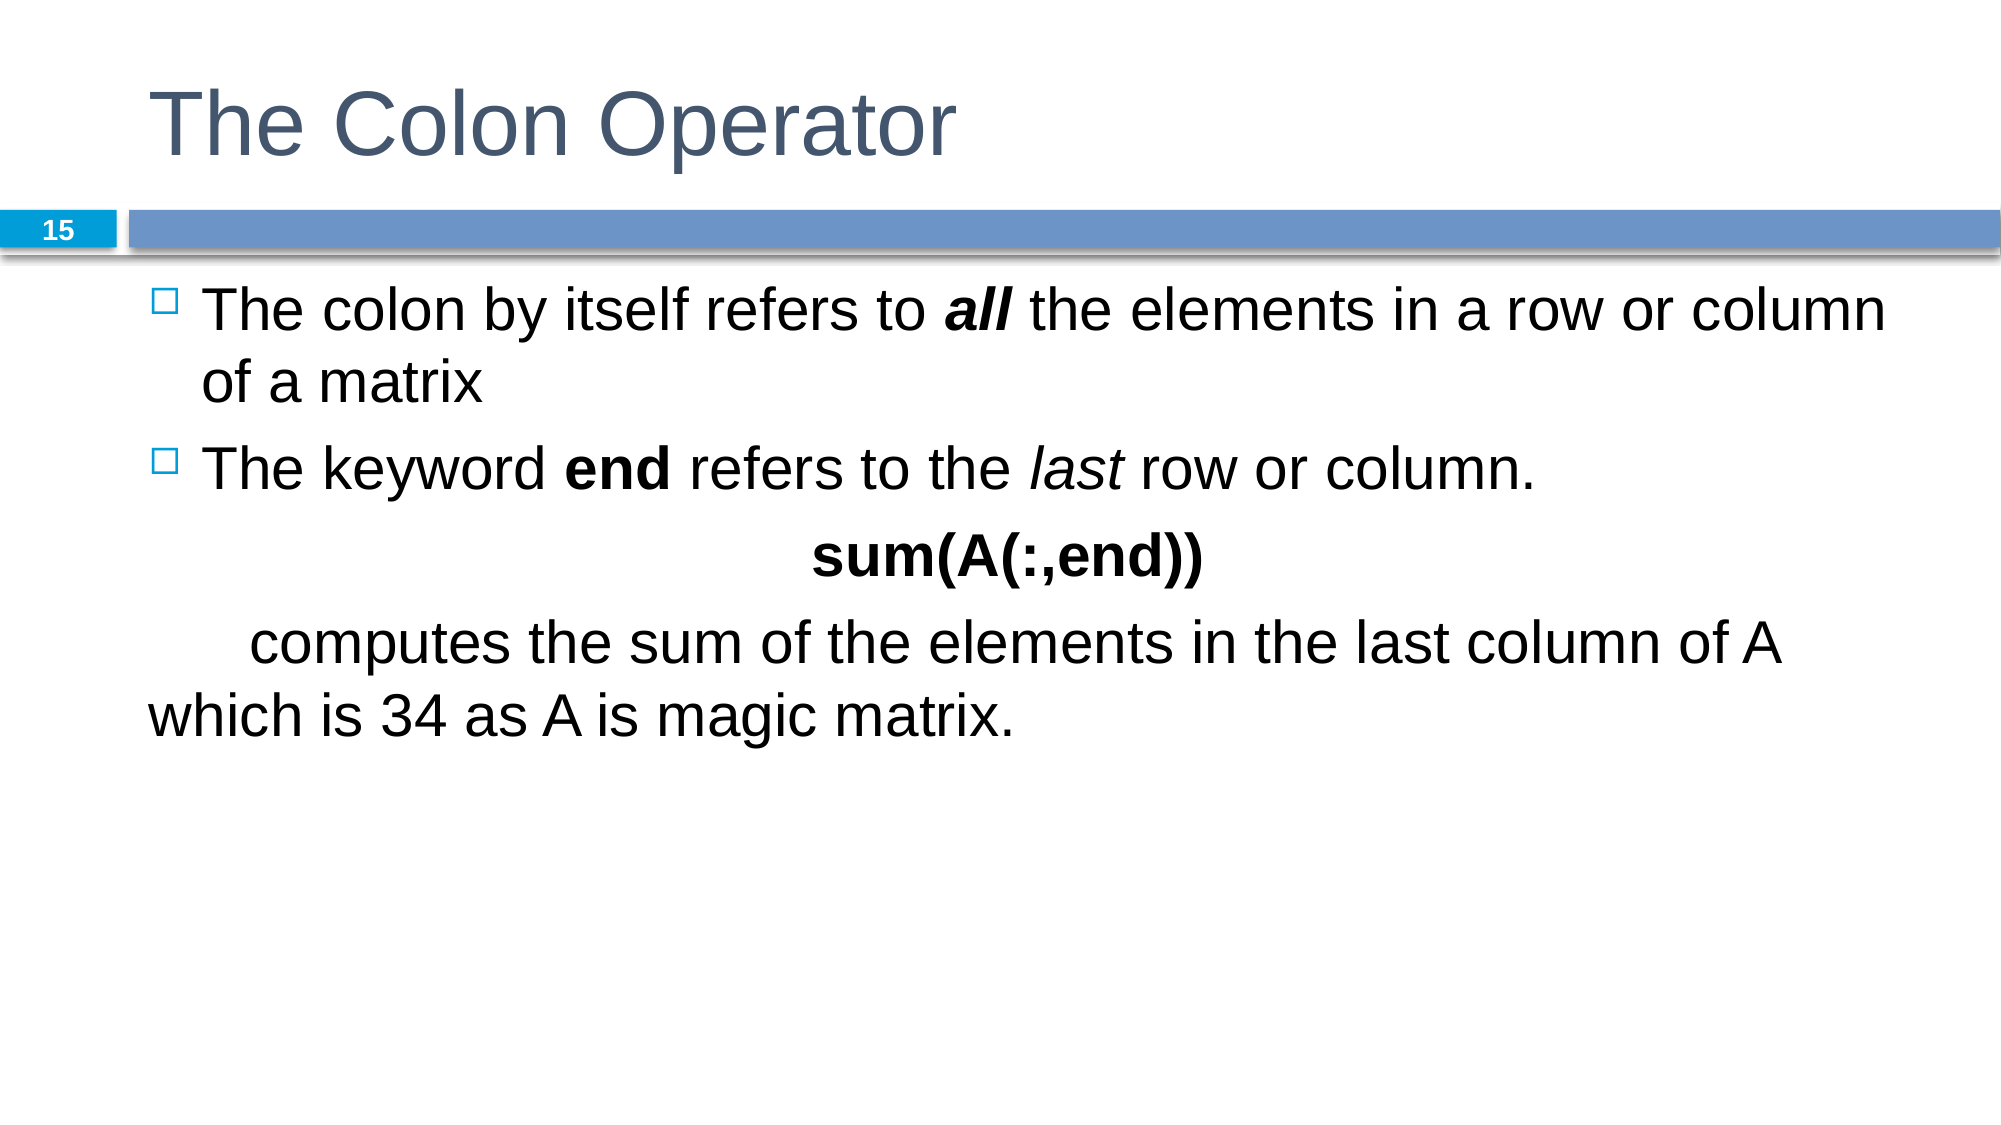

# The Colon Operator
15
The colon by itself refers to all the elements in a row or column of a matrix
The keyword end refers to the last row or column.
sum(A(:,end))
      computes the sum of the elements in the last column of A which is 34 as A is magic matrix.